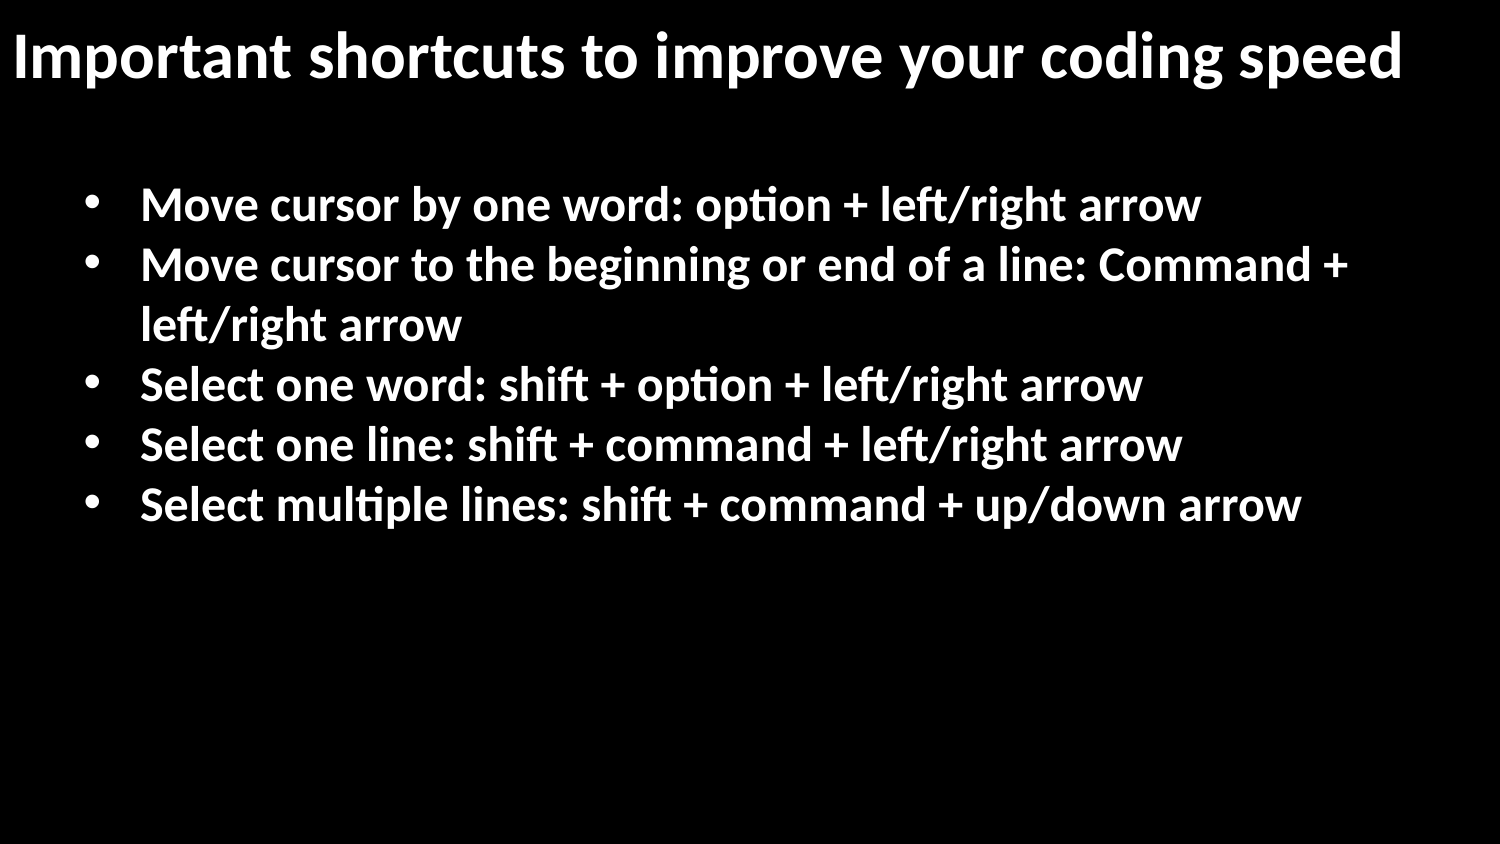

# Important shortcuts to improve your coding speed
Move cursor by one word: option + left/right arrow
Move cursor to the beginning or end of a line: Command + left/right arrow
Select one word: shift + option + left/right arrow
Select one line: shift + command + left/right arrow
Select multiple lines: shift + command + up/down arrow